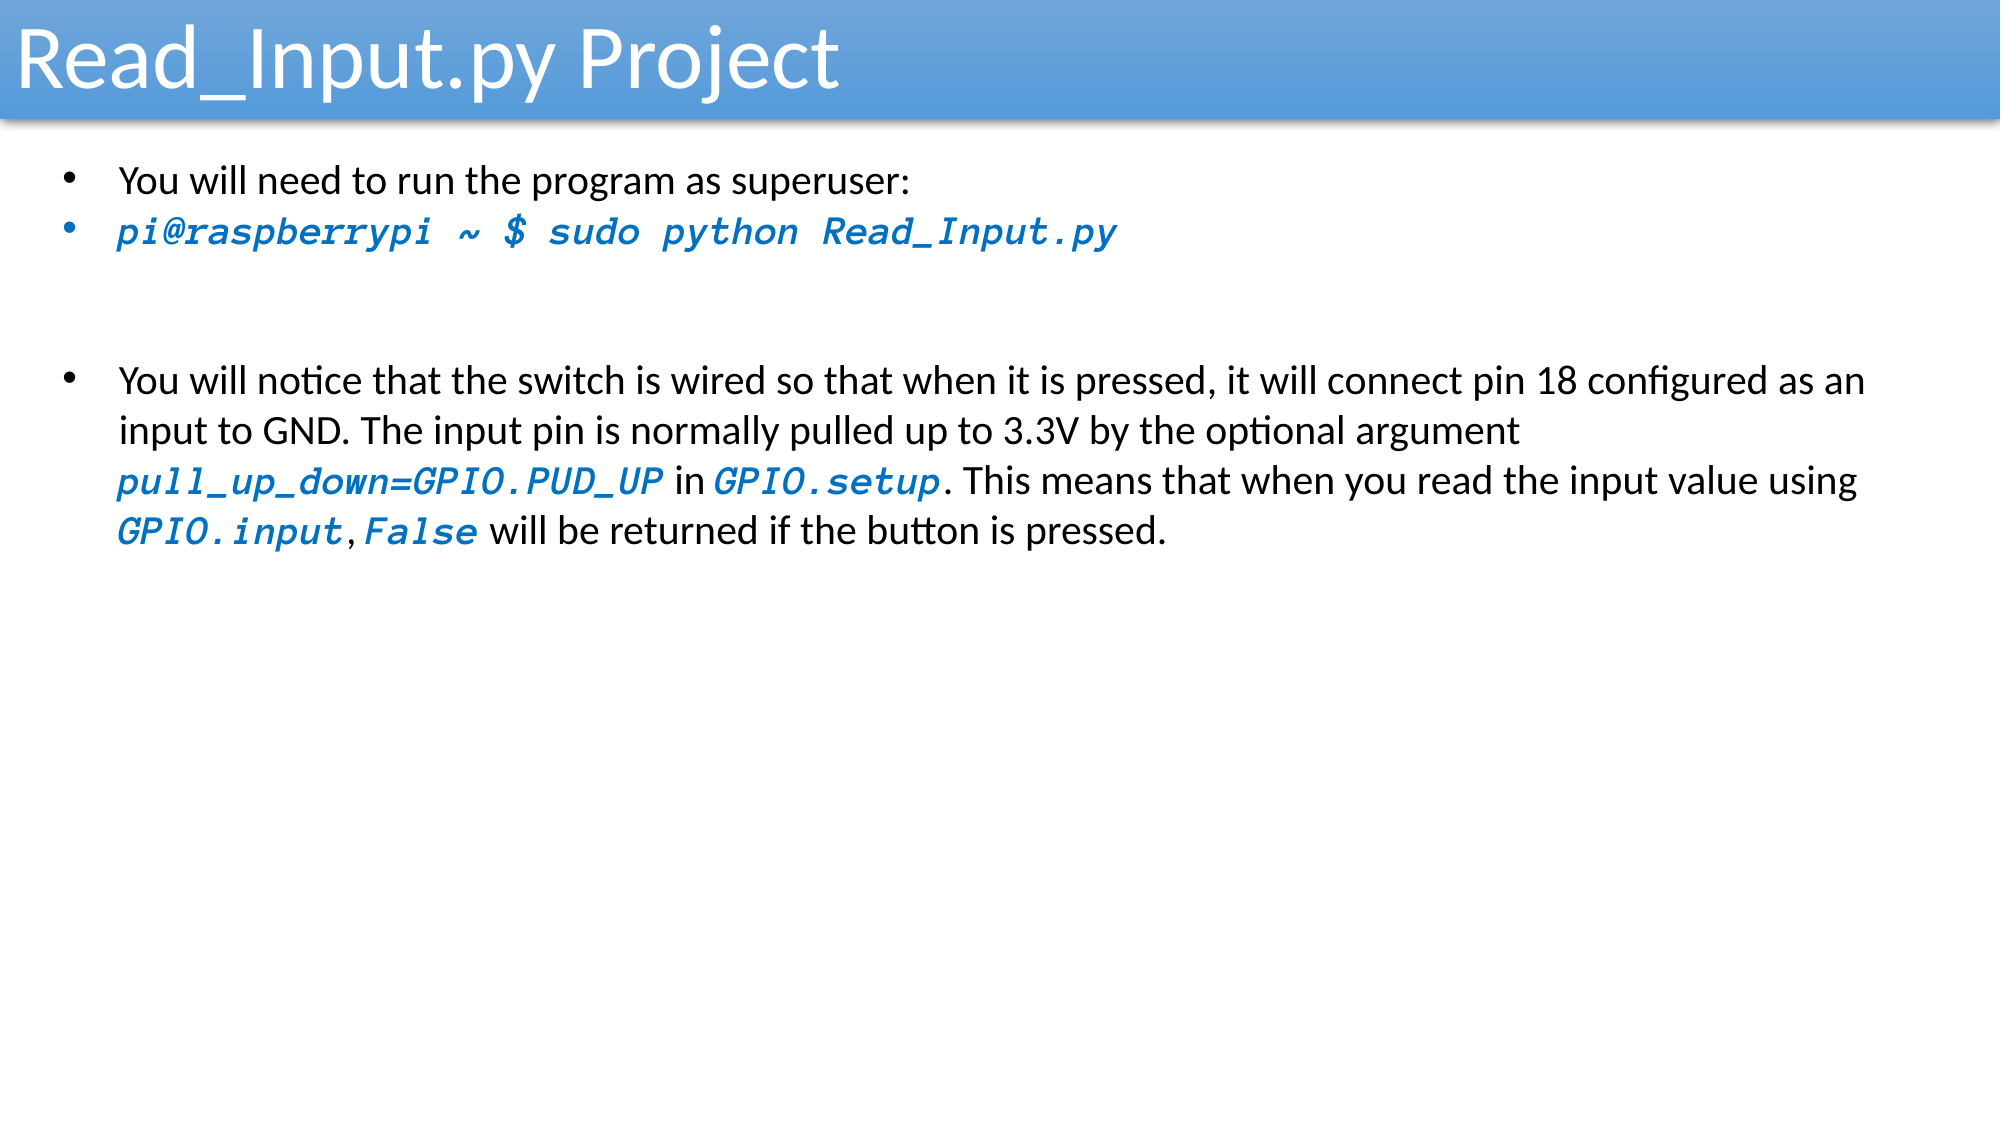

Read_Input.py Project
You will need to run the program as superuser:
pi@raspberrypi ~ $ sudo python Read_Input.py

You will notice that the switch is wired so that when it is pressed, it will connect pin 18 configured as an input to GND. The input pin is normally pulled up to 3.3V by the optional argument pull_up_down=GPIO.PUD_UP in GPIO.setup. This means that when you read the input value using GPIO.input, False will be returned if the button is pressed.